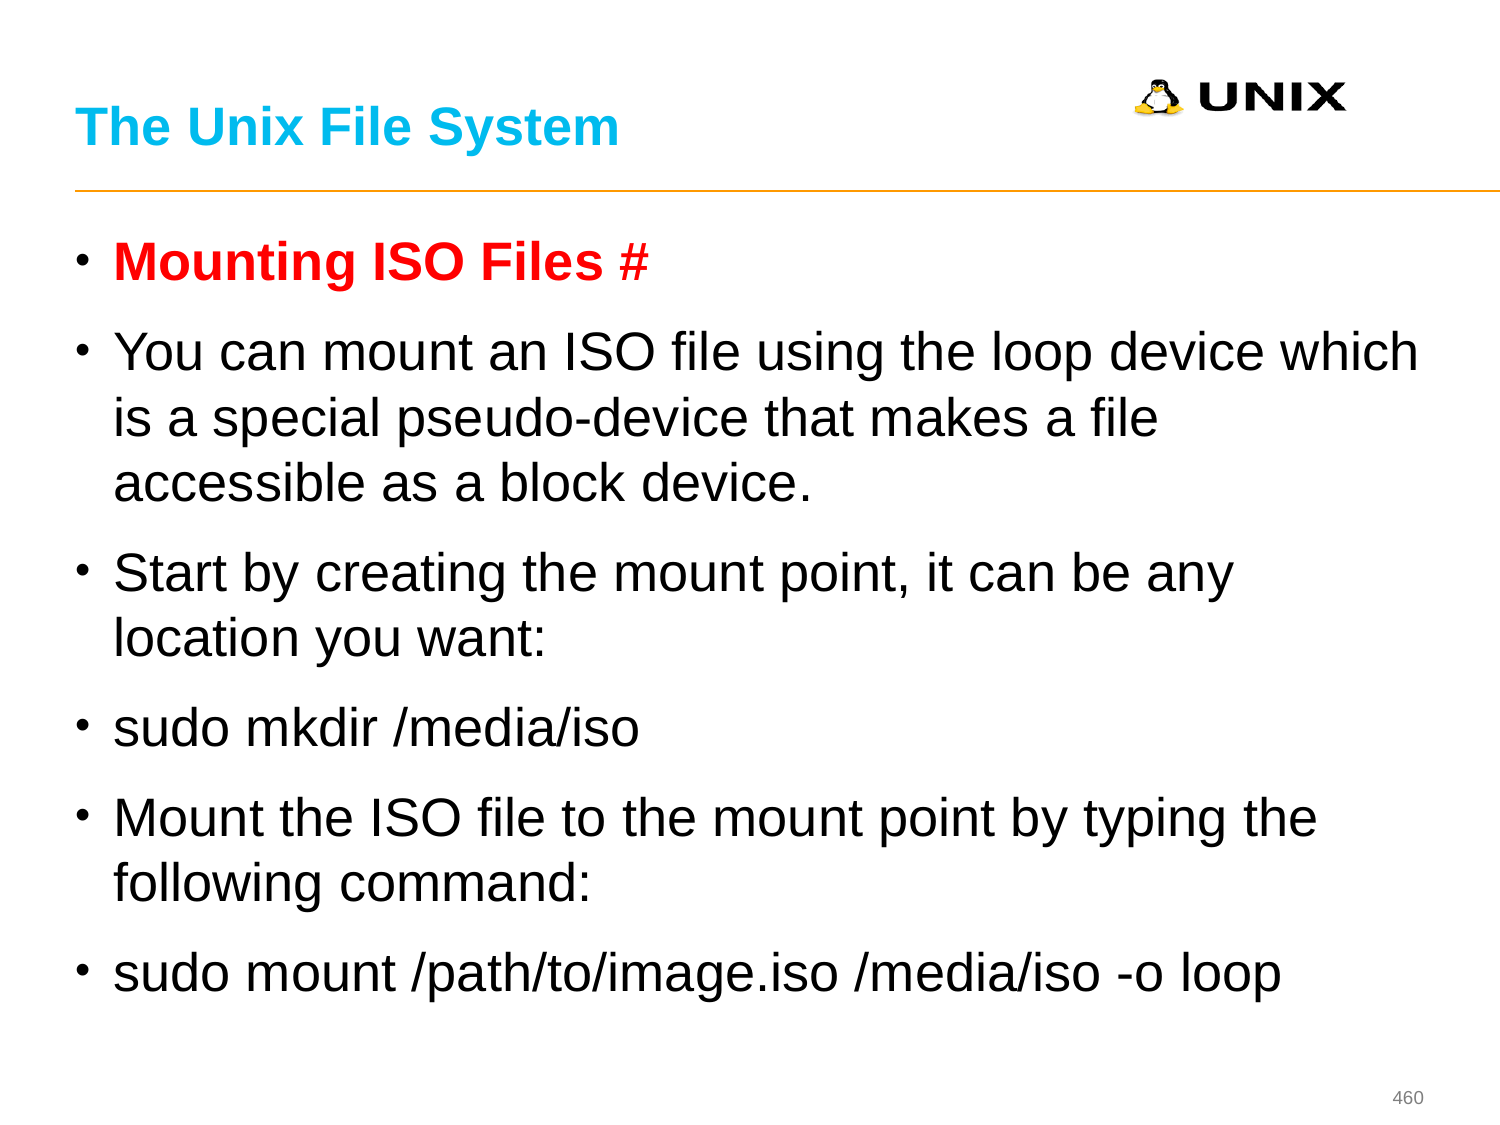

# The Unix File System
Mounting ISO Files #
You can mount an ISO file using the loop device which is a special pseudo-device that makes a file accessible as a block device.
Start by creating the mount point, it can be any location you want:
sudo mkdir /media/iso
Mount the ISO file to the mount point by typing the following command:
sudo mount /path/to/image.iso /media/iso -o loop